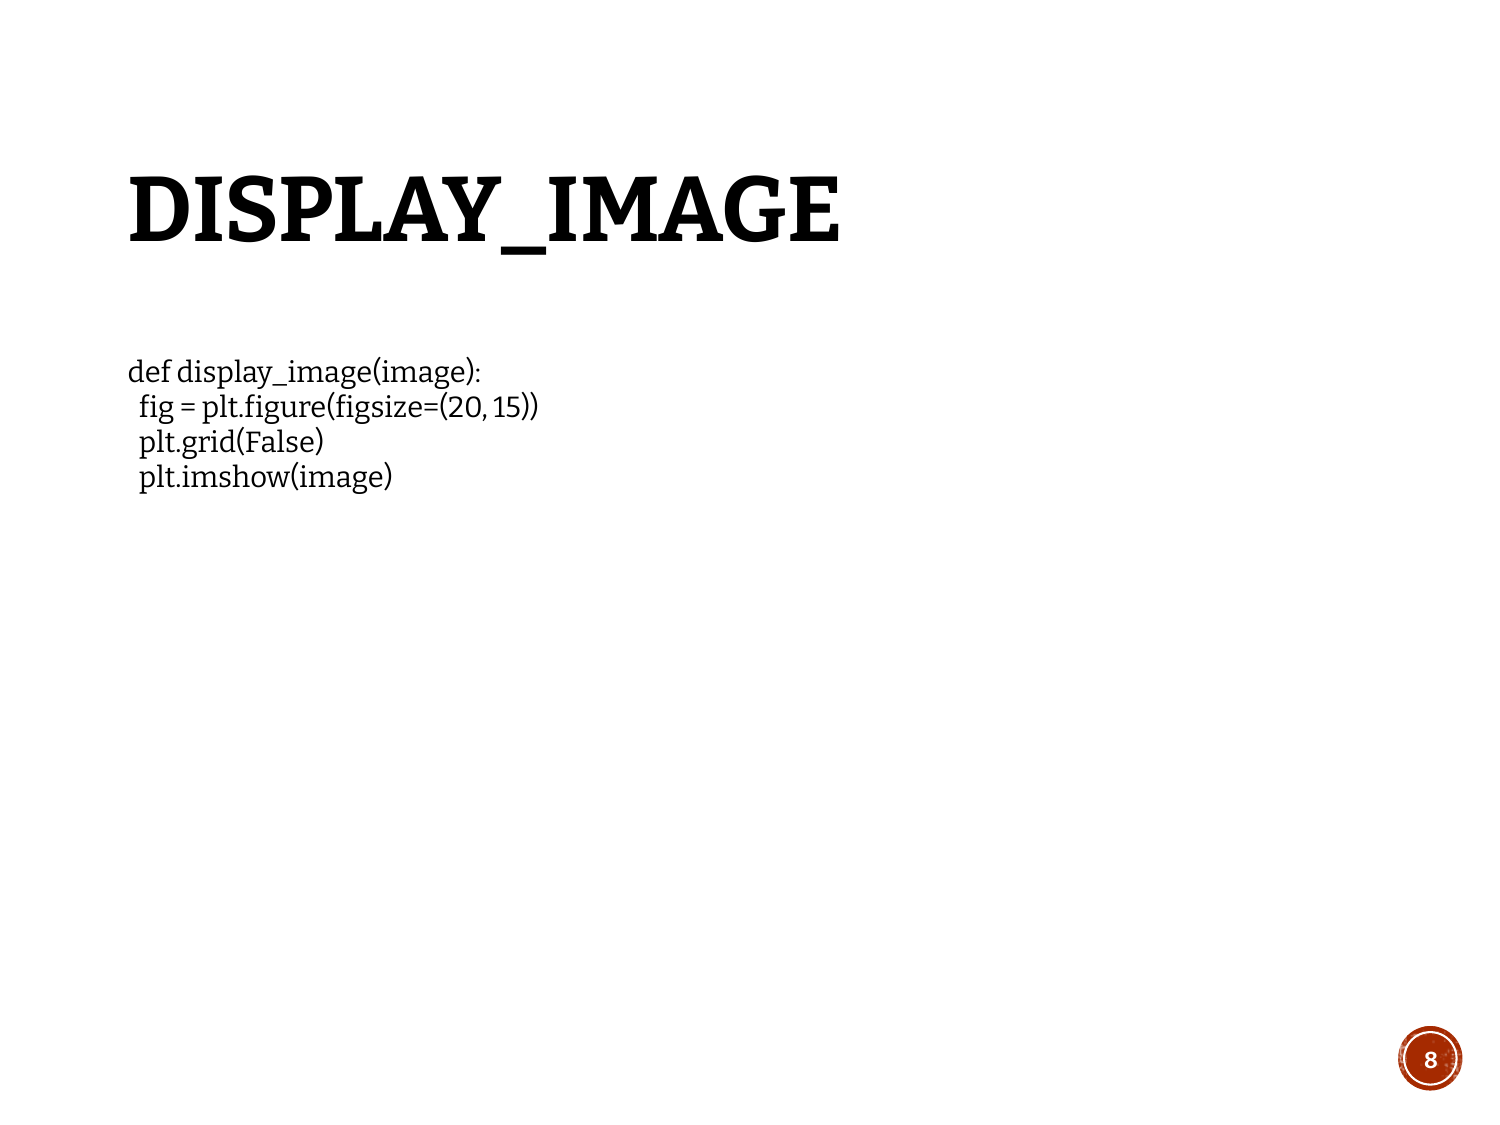

# display_image
| def display\_image(image):   fig = plt.figure(figsize=(20, 15))   plt.grid(False)   plt.imshow(image) |
| --- |
8